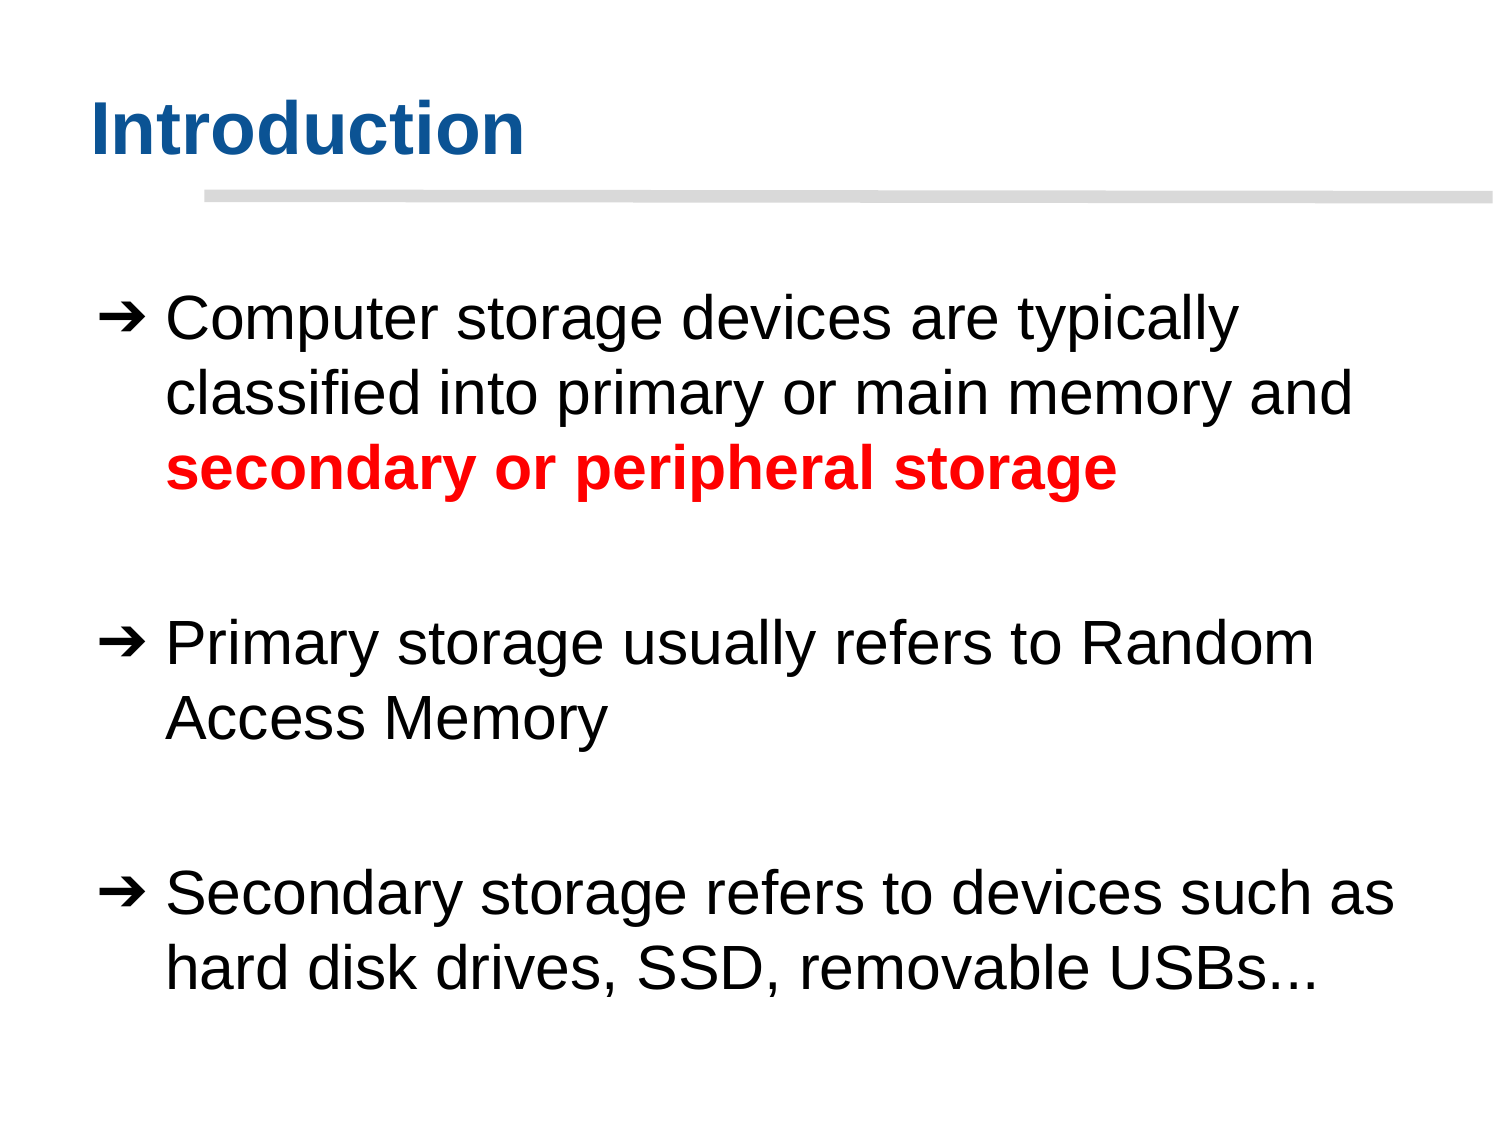

# Introduction
Computer storage devices are typically classified into primary or main memory and secondary or peripheral storage

Primary storage usually refers to Random Access Memory

Secondary storage refers to devices such as hard disk drives, SSD, removable USBs...